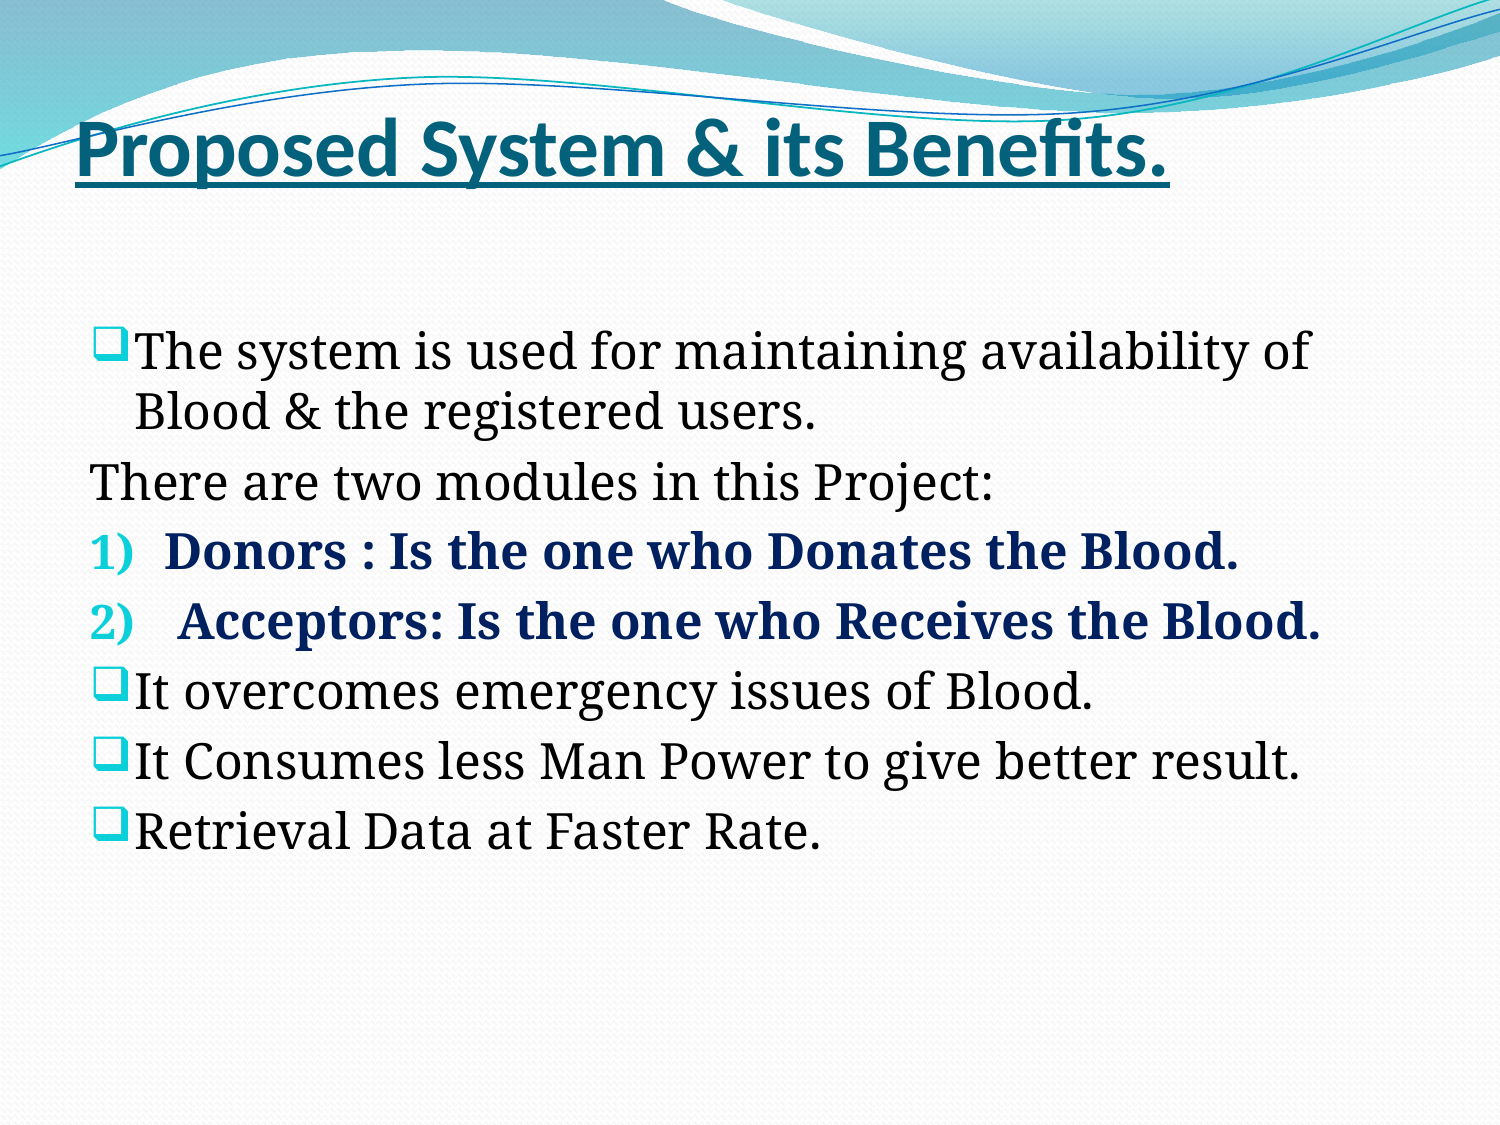

# Proposed System & its Benefits.
The system is used for maintaining availability of Blood & the registered users.
There are two modules in this Project:
Donors : Is the one who Donates the Blood.
 Acceptors: Is the one who Receives the Blood.
It overcomes emergency issues of Blood.
It Consumes less Man Power to give better result.
Retrieval Data at Faster Rate.